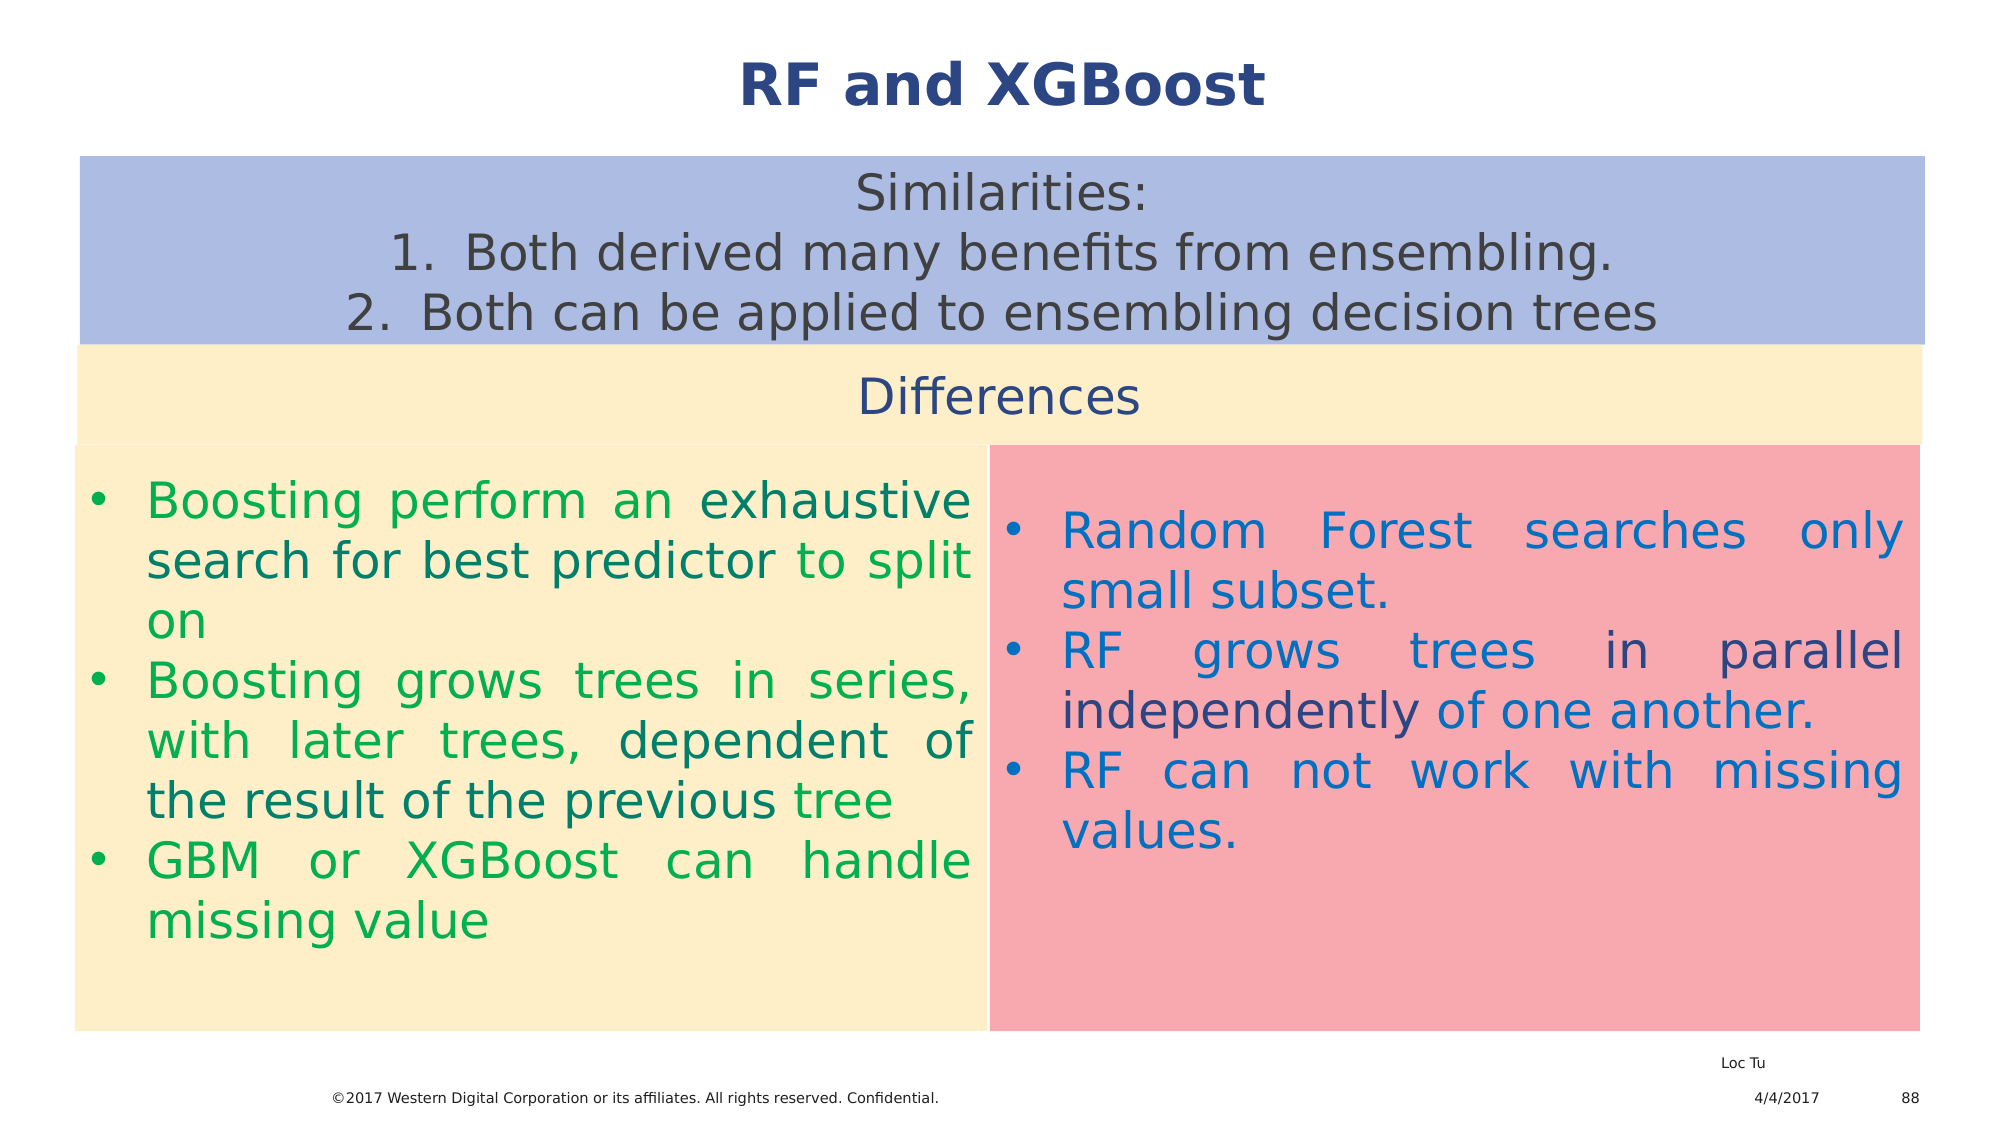

# RF and XGBoost
Similarities:
Both derived many benefits from ensembling.
Both can be applied to ensembling decision trees
Differences
Random Forest searches only small subset.
RF grows trees in parallel independently of one another.
RF can not work with missing values.

Boosting perform an exhaustive search for best predictor to split on
Boosting grows trees in series, with later trees, dependent of the result of the previous tree
GBM or XGBoost can handle missing value

©2017 Western Digital Corporation or its affiliates. All rights reserved. Confidential.
Loc Tu                             4/4/2017
88